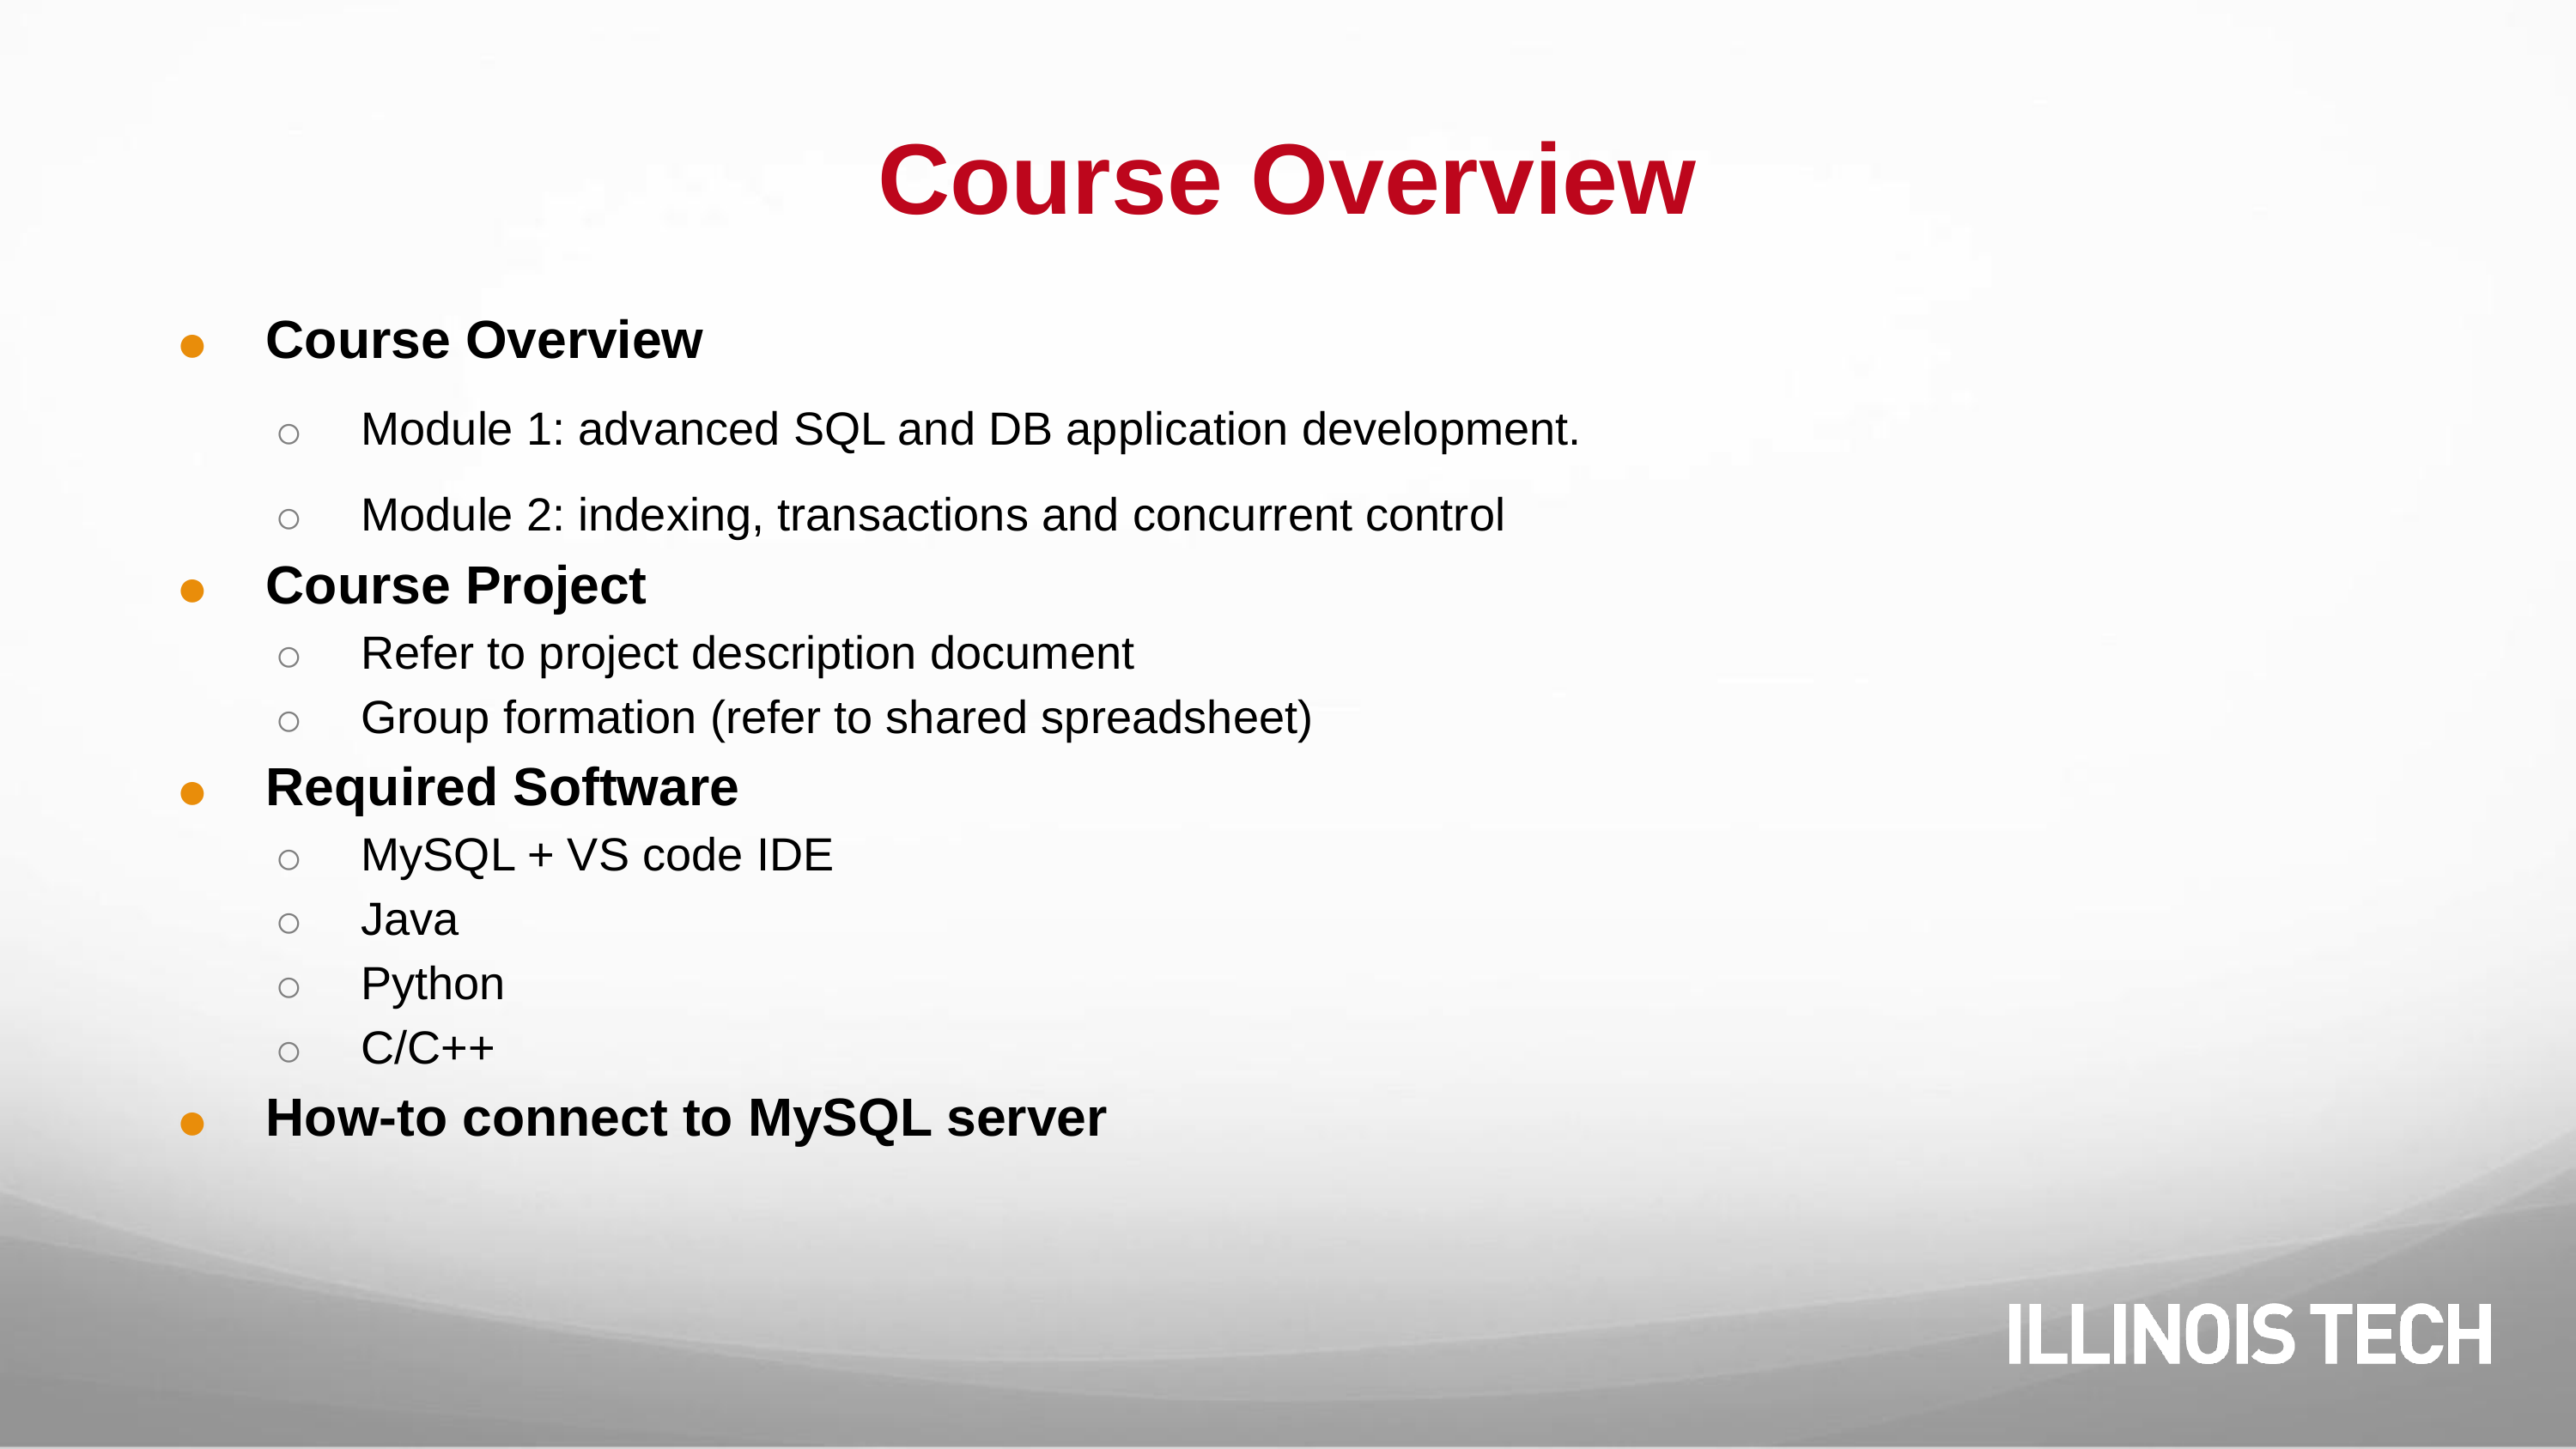

# Course Overview
Course Overview
Module 1: advanced SQL and DB application development.
Module 2: indexing, transactions and concurrent control
Course Project
Refer to project description document
Group formation (refer to shared spreadsheet)
Required Software
MySQL + VS code IDE
Java
Python
C/C++
How-to connect to MySQL server